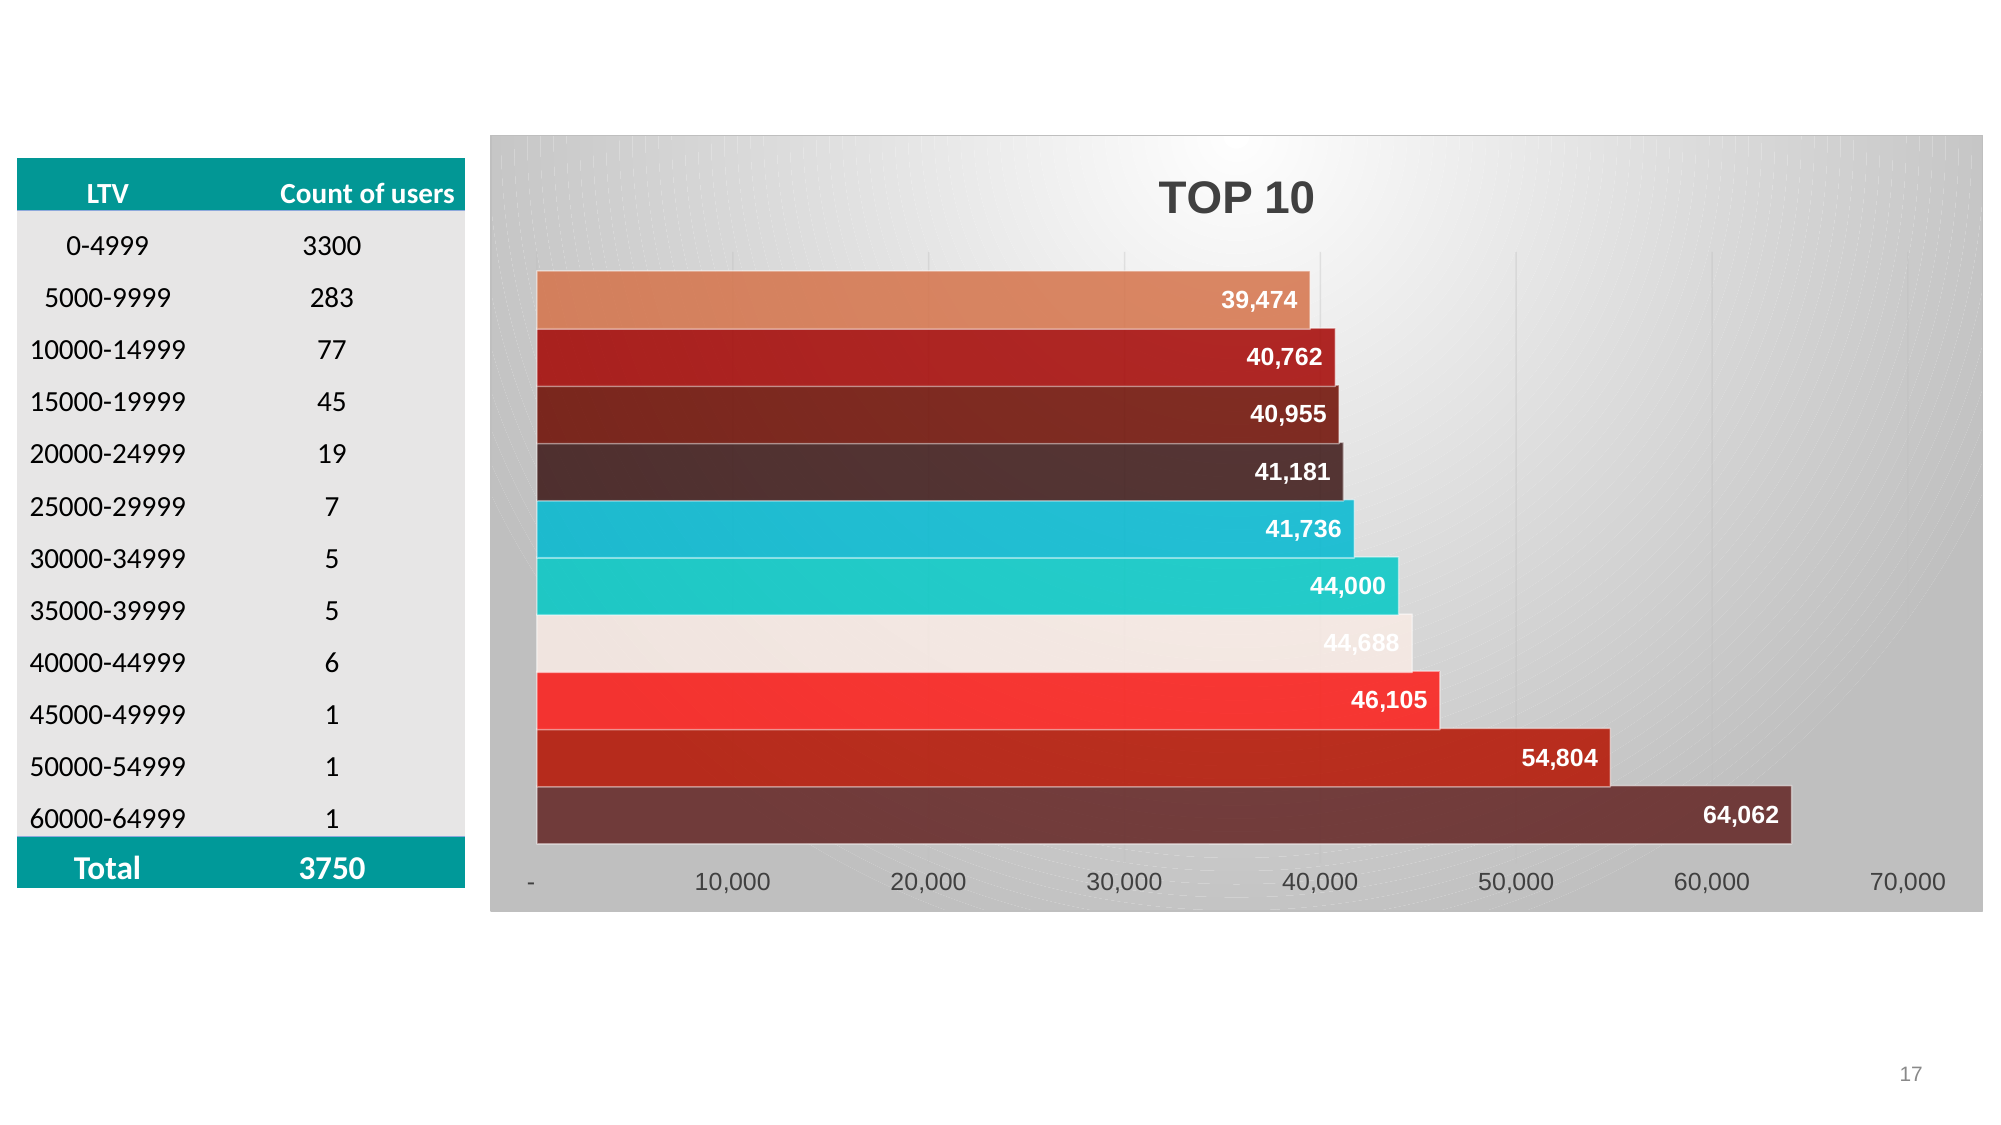

### Chart: TOP 10

| Category | APQ2413449 | ZQB198457 | XXV119663 | LQK77449 | FDO1013281 | AFB1613116 | WDE1131845 | WWC812033 | GDF423244 | VBS2518354 |
|---|---|---|---|---|---|---|---|---|---|---|
| LTV | 64062.0 | 54804.0 | 46105.0 | 44688.0 | 44000.0 | 41736.0 | 41181.0 | 40955.0 | 40762.0 | 39474.0 |
| LTV | Count of users |
| --- | --- |
| 0-4999 | 3300 |
| 5000-9999 | 283 |
| 10000-14999 | 77 |
| 15000-19999 | 45 |
| 20000-24999 | 19 |
| 25000-29999 | 7 |
| 30000-34999 | 5 |
| 35000-39999 | 5 |
| 40000-44999 | 6 |
| 45000-49999 | 1 |
| 50000-54999 | 1 |
| 60000-64999 | 1 |
| Total | 3750 |
17